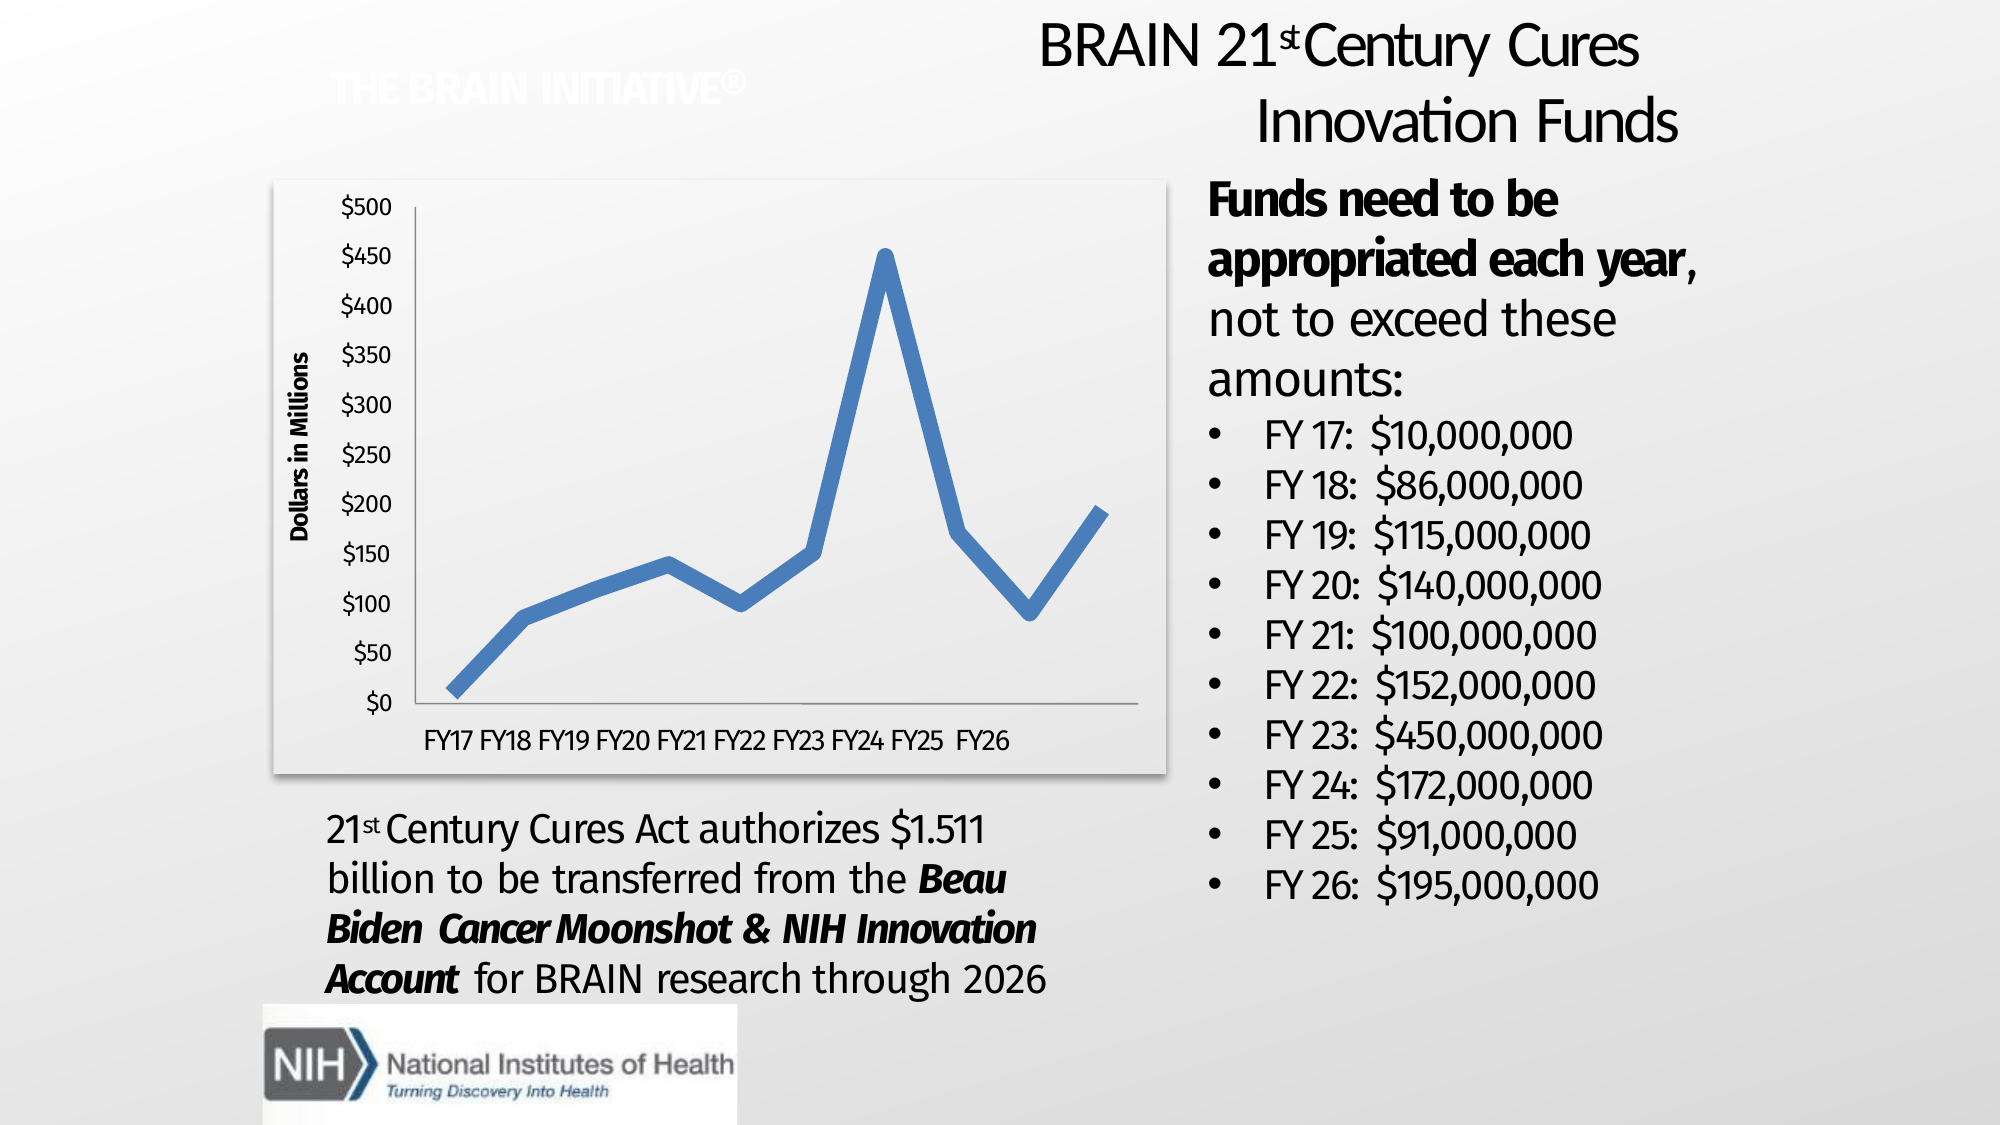

# BRAIN 21st Century Cures
Innovation Funds
THE BRAIN INITIATIVE®
Funds need to be  appropriated each year,  not to exceed these  amounts:

$500
$450
$400
$350
$300
$250
$200
$150
$100
$50
$0

Dollars in Millions
FY 17: $10,000,000
FY 18: $86,000,000
FY 19: $115,000,000
FY 20: $140,000,000
FY 21: $100,000,000
FY 22: $152,000,000
FY 23: $450,000,000
FY 24: $172,000,000
FY 25: $91,000,000
FY 26: $195,000,000

FY17 FY18 FY19 FY20 FY21 FY22 FY23 FY24 FY25 FY26
21st Century Cures Act authorizes $1.511  billion to be transferred from the Beau Biden  Cancer Moonshot & NIH Innovation Account  for BRAIN research through 2026